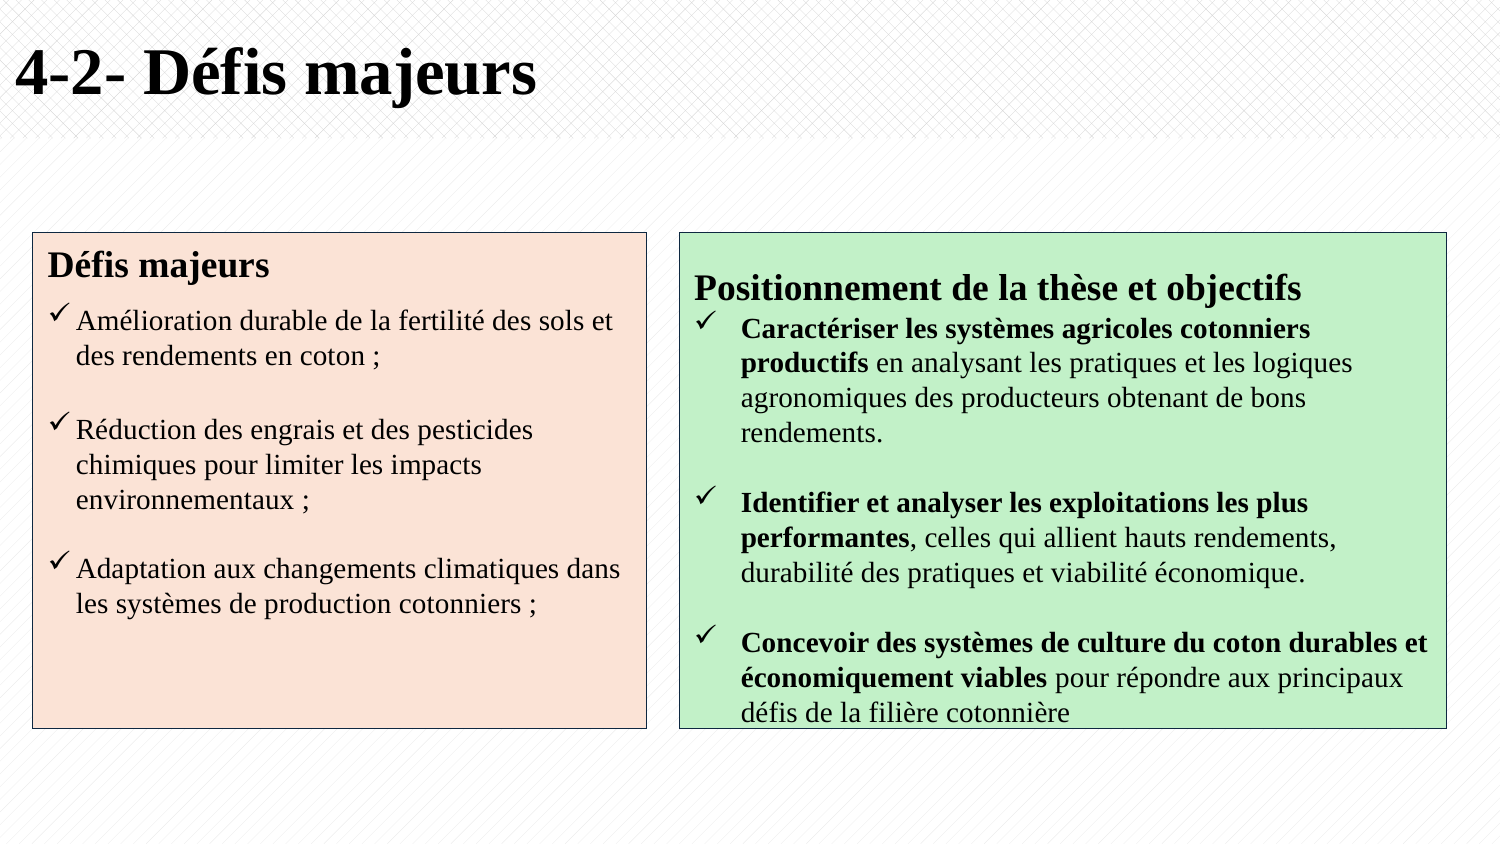

4-2- Défis majeurs
Positionnement de la thèse et objectifs

Défis majeurs
Amélioration durable de la fertilité des sols et des rendements en coton ;

Réduction des engrais et des pesticides chimiques pour limiter les impacts environnementaux ;

Adaptation aux changements climatiques dans les systèmes de production cotonniers ;
Caractériser les systèmes agricoles cotonniers productifs en analysant les pratiques et les logiques agronomiques des producteurs obtenant de bons rendements.

Identifier et analyser les exploitations les plus performantes, celles qui allient hauts rendements, durabilité des pratiques et viabilité économique.

Concevoir des systèmes de culture du coton durables et économiquement viables pour répondre aux principaux défis de la filière cotonnière